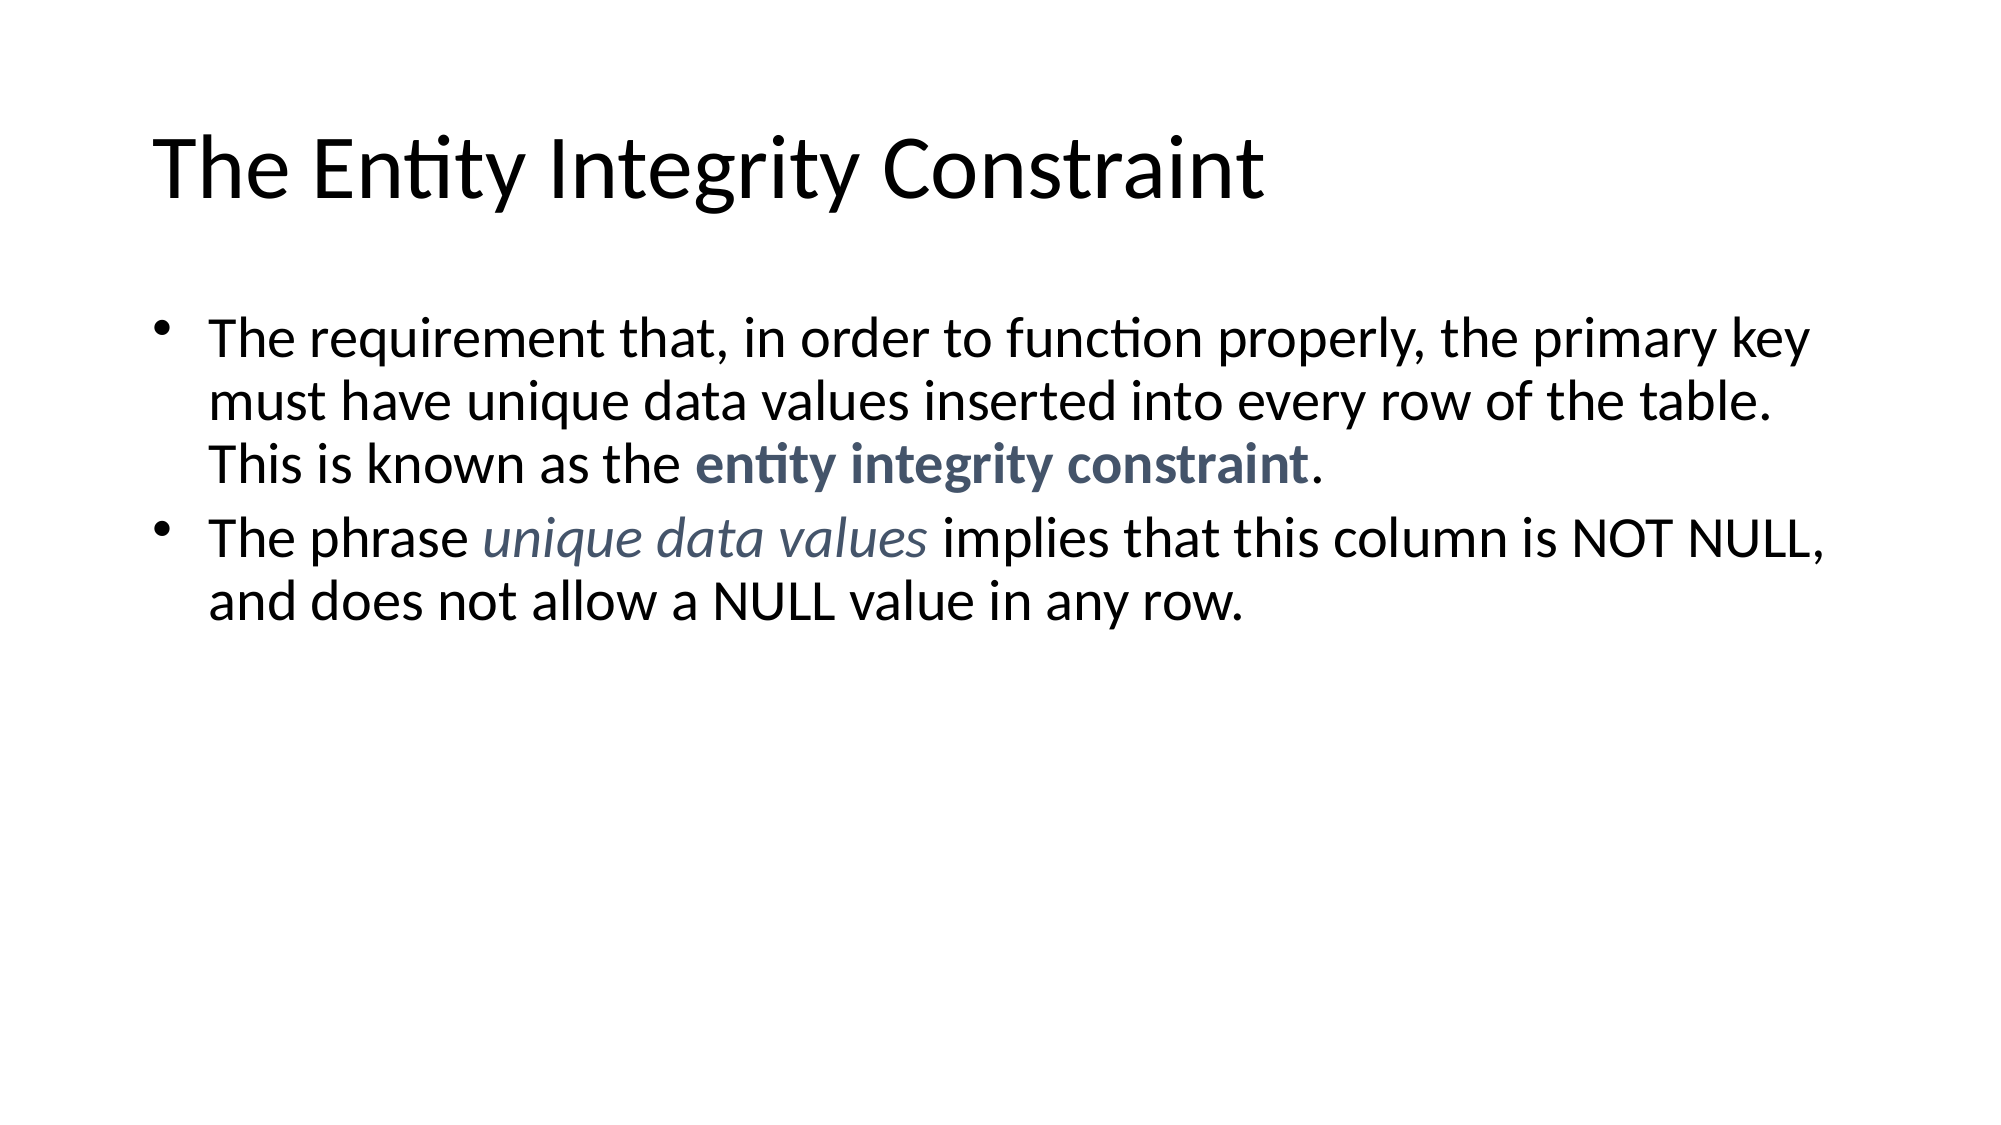

# The Entity Integrity Constraint
The requirement that, in order to function properly, the primary key must have unique data values inserted into every row of the table. This is known as the entity integrity constraint.
The phrase unique data values implies that this column is NOT NULL, and does not allow a NULL value in any row.